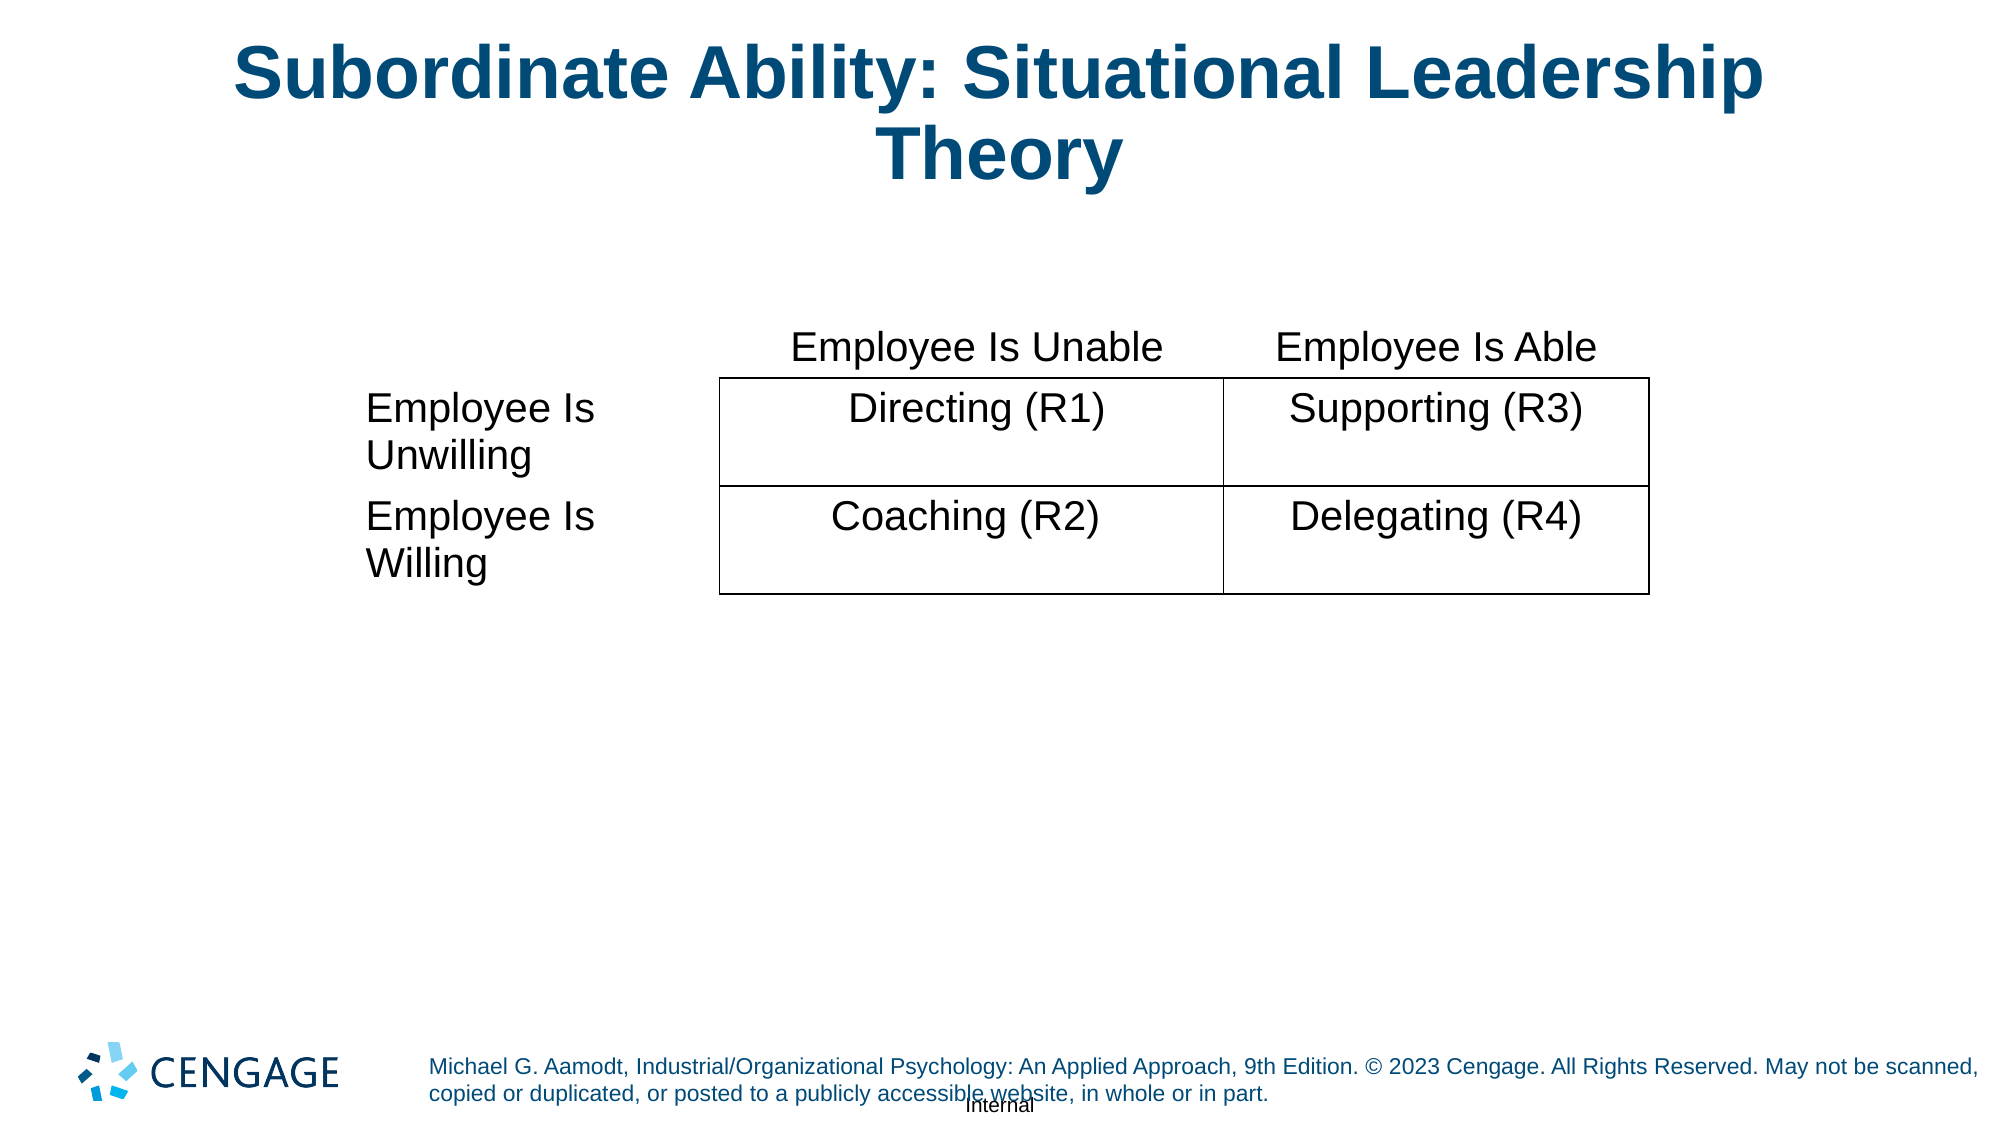

# Subordinate Ability: Situational Leadership Theory
|  | Employee Is Unable | Employee Is Able |
| --- | --- | --- |
| Employee Is Unwilling | Directing (R1) | Supporting (R3) |
| Employee Is Willing | Coaching (R2) | Delegating (R4) |